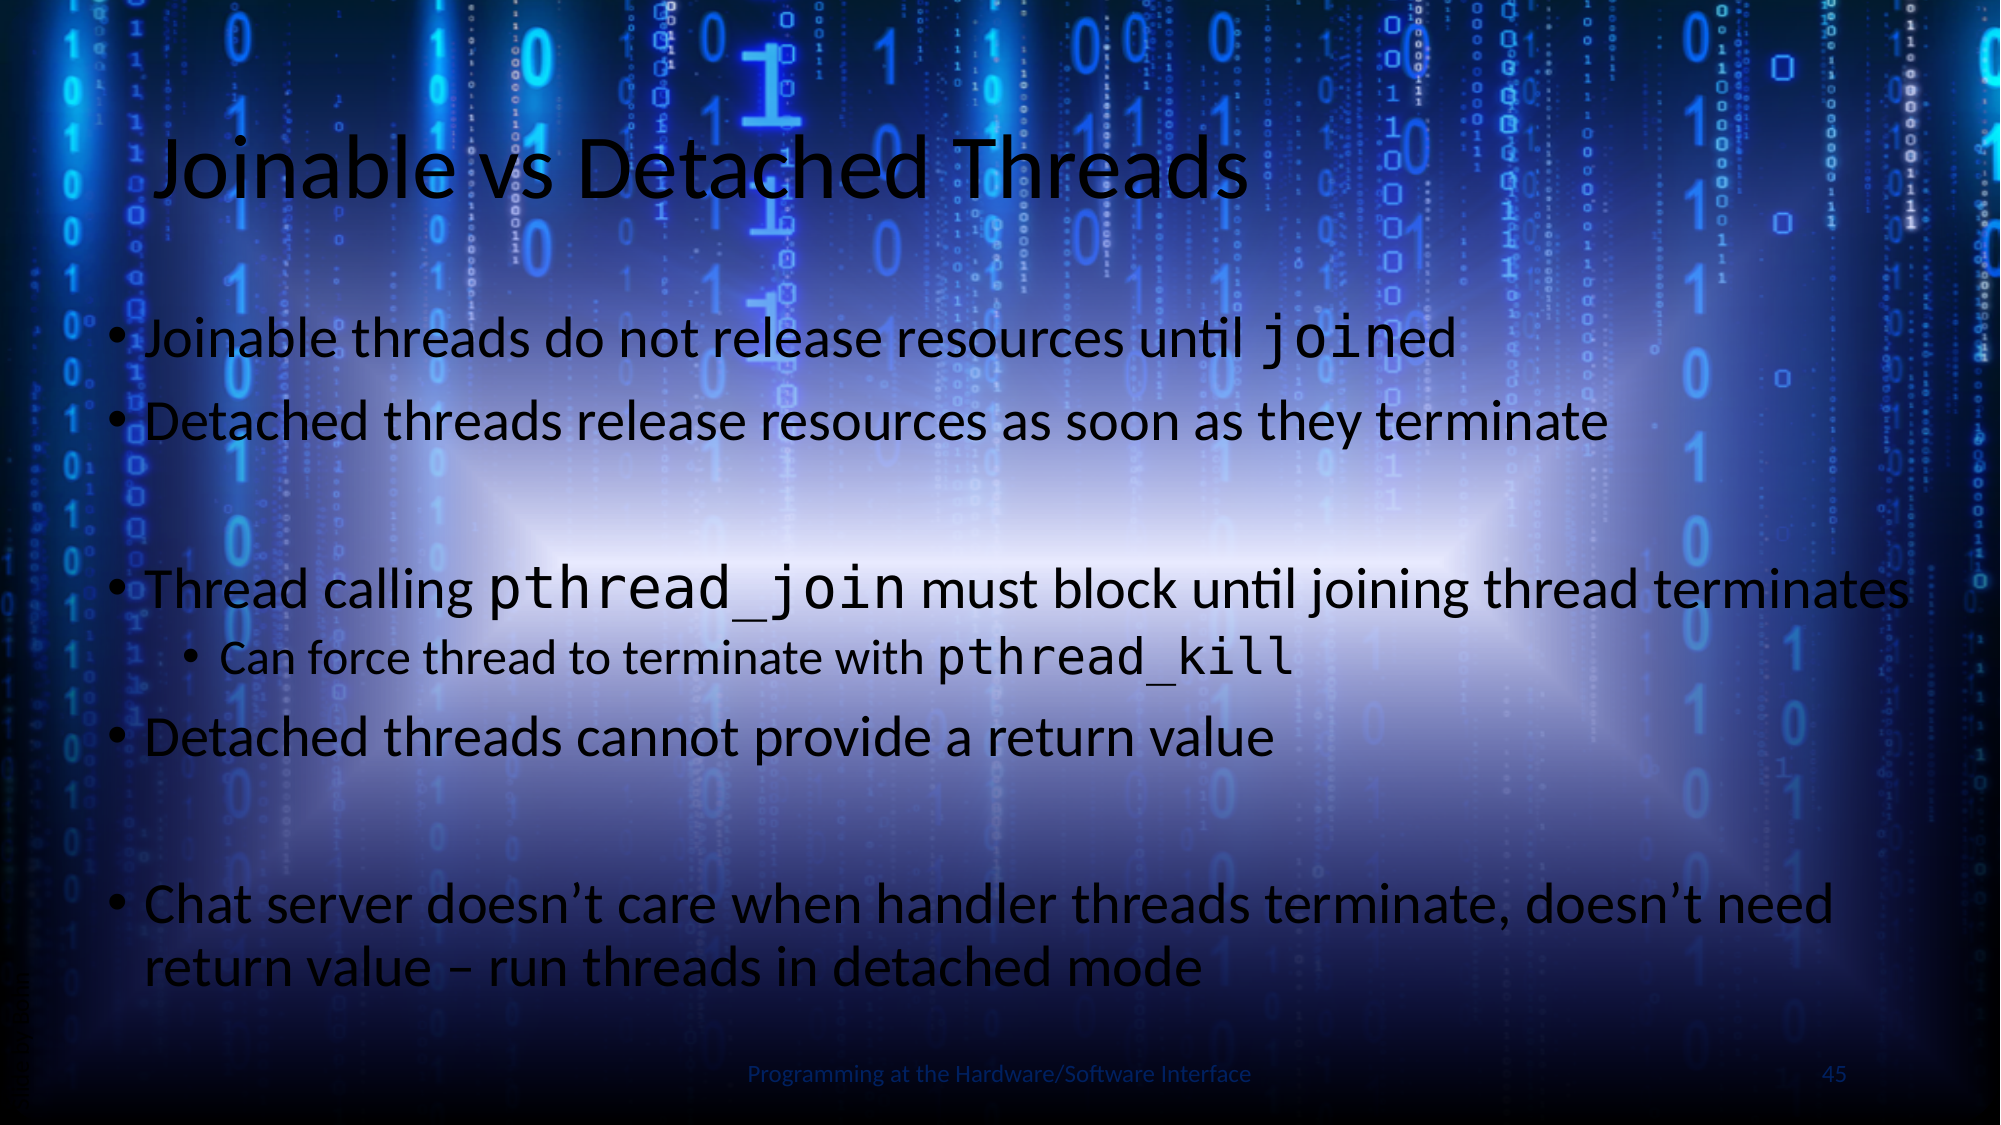

# Joinable vs Detached Threads
Joinable threads do not release resources until joined
Detached threads release resources as soon as they terminate

Thread calling pthread_join must block until joining thread terminates
Can force thread to terminate with pthread_kill
Detached threads cannot provide a return value

Chat server doesn’t care when handler threads terminate, doesn’t need return value – run threads in detached mode

Slide by Bohn
Programming at the Hardware/Software Interface
45